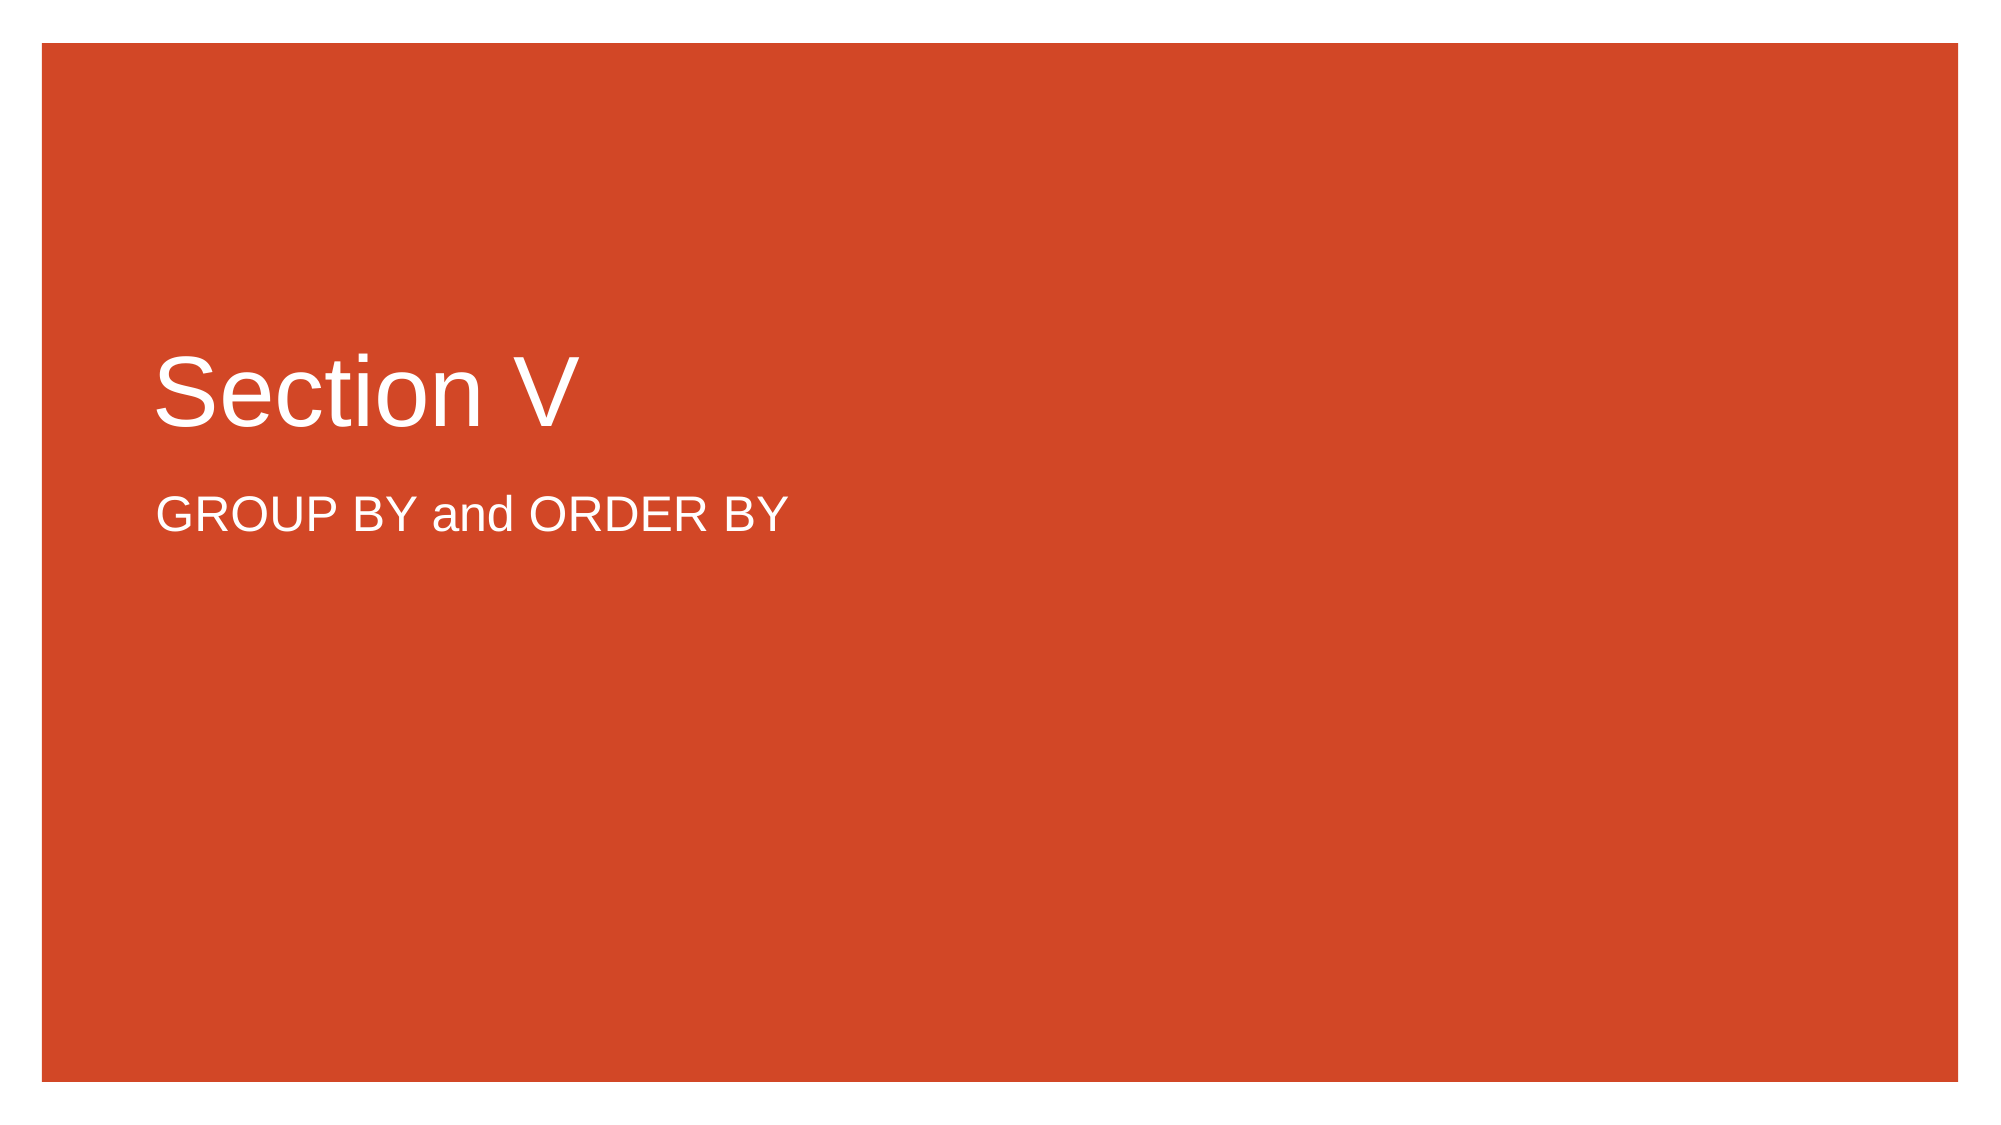

Section V
GROUP BY and ORDER BY